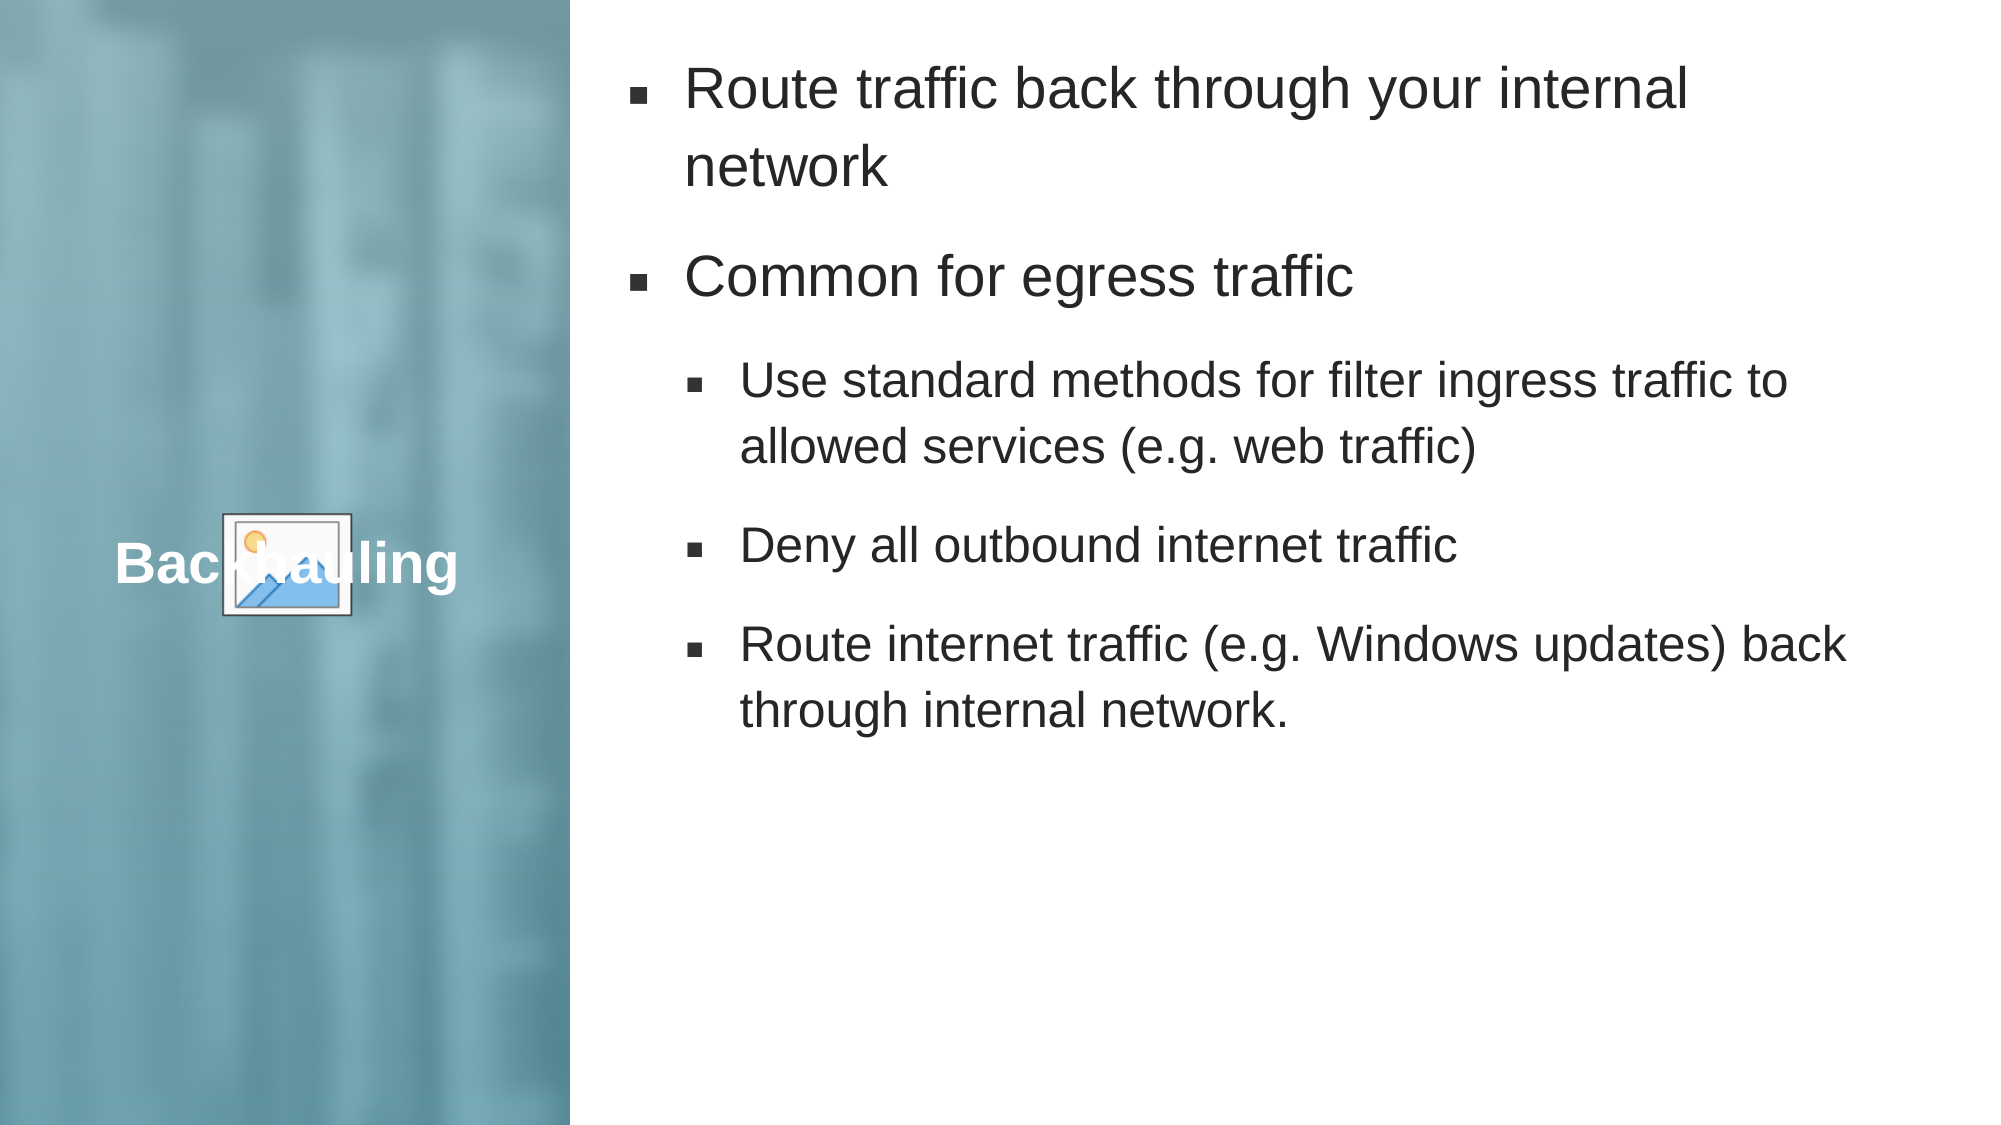

Route traffic back through your internal network
Common for egress traffic
Use standard methods for filter ingress traffic to allowed services (e.g. web traffic)
Deny all outbound internet traffic
Route internet traffic (e.g. Windows updates) back through internal network.

Backhauling